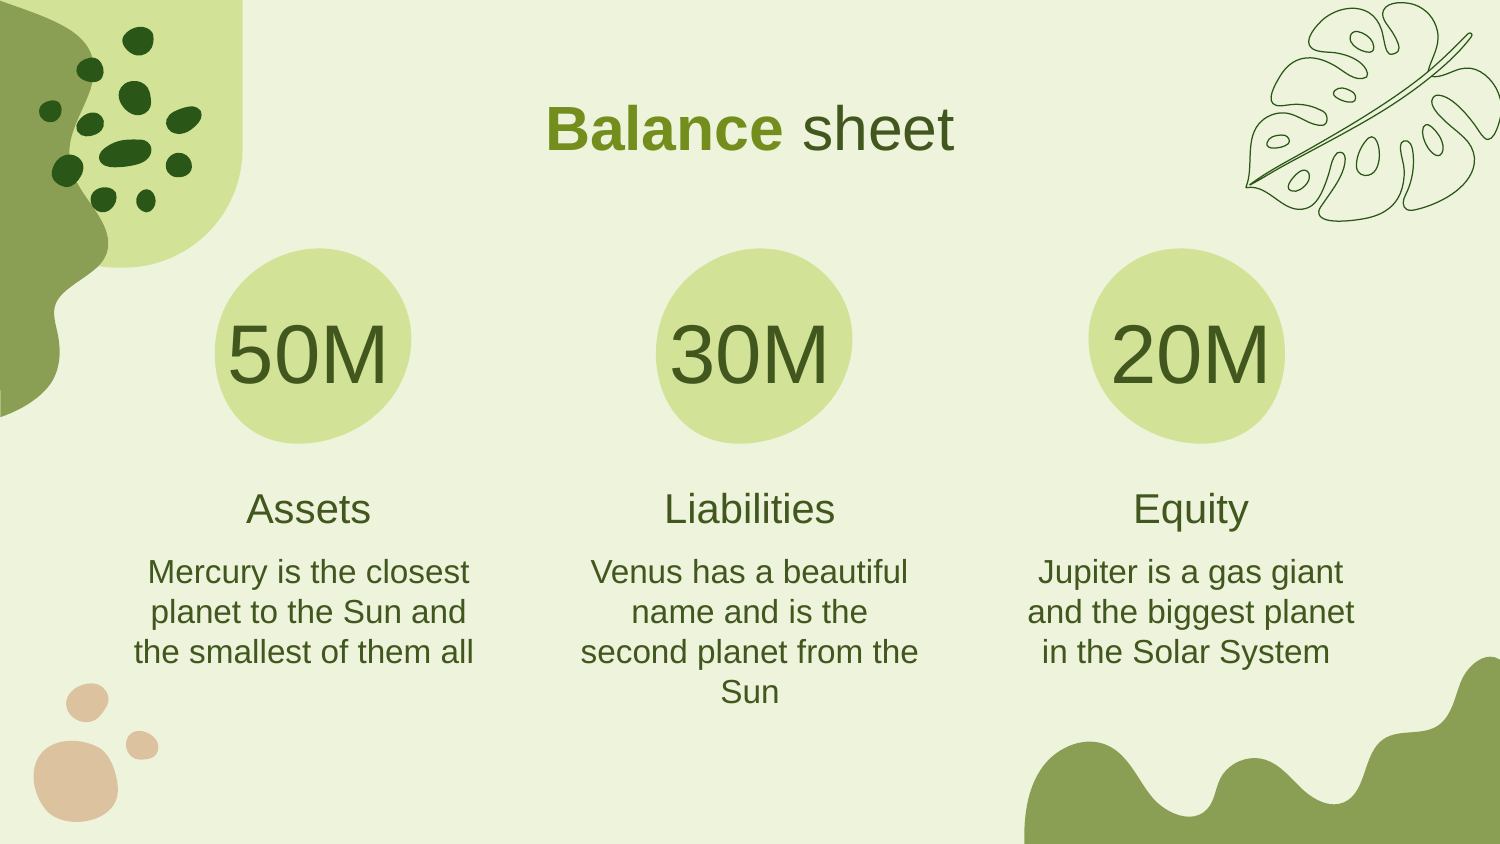

Balance sheet

50M
30M
20M
# Assets
Liabilities
Equity
Mercury is the closest planet to the Sun and the smallest of them all
Venus has a beautiful name and is the second planet from the Sun
Jupiter is a gas giant and the biggest planet in the Solar System